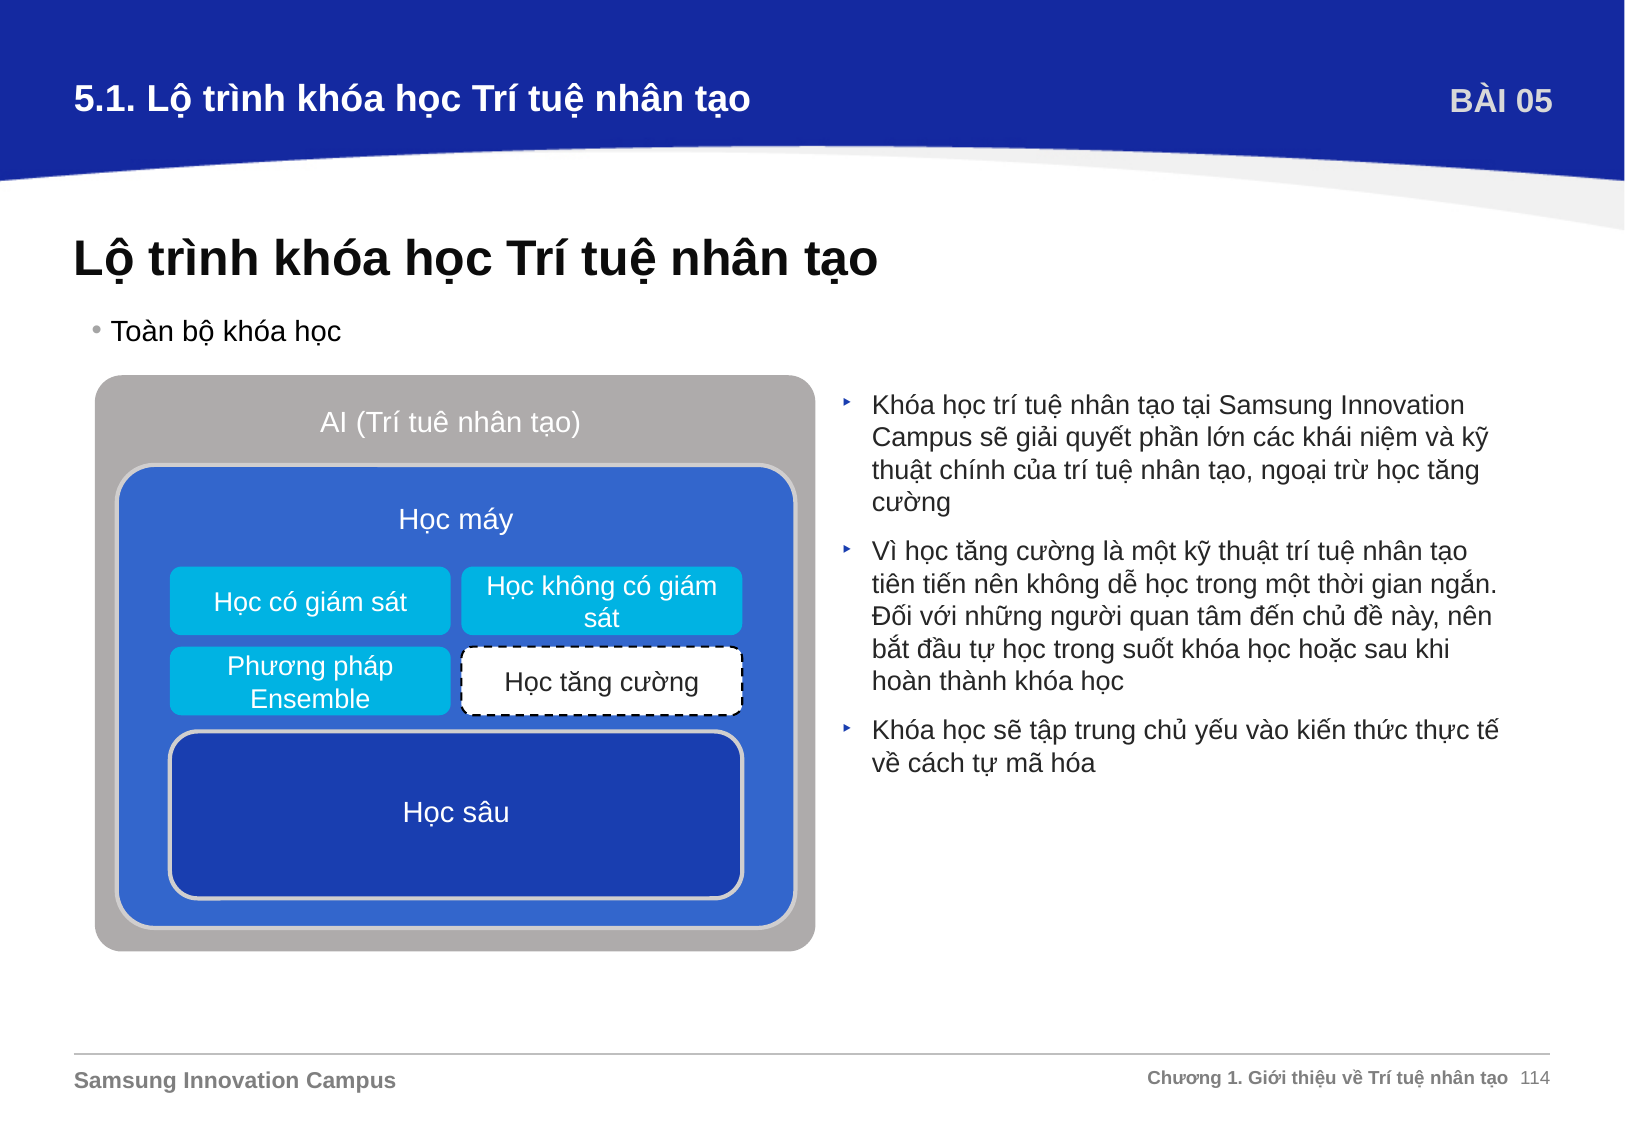

5.1. Lộ trình khóa học Trí tuệ nhân tạo
BÀI 05
Lộ trình khóa học Trí tuệ nhân tạo
Toàn bộ khóa học

AI (Trí tuê nhân tạo)

Học máy
Học có giám sát
Học không có giám sát
Phương pháp Ensemble
Học tăng cường

Học sâu
Khóa học trí tuệ nhân tạo tại Samsung Innovation Campus sẽ giải quyết phần lớn các khái niệm và kỹ thuật chính của trí tuệ nhân tạo, ngoại trừ học tăng cường
Vì học tăng cường là một kỹ thuật trí tuệ nhân tạo tiên tiến nên không dễ học trong một thời gian ngắn. Đối với những người quan tâm đến chủ đề này, nên bắt đầu tự học trong suốt khóa học hoặc sau khi hoàn thành khóa học
Khóa học sẽ tập trung chủ yếu vào kiến thức thực tế về cách tự mã hóa